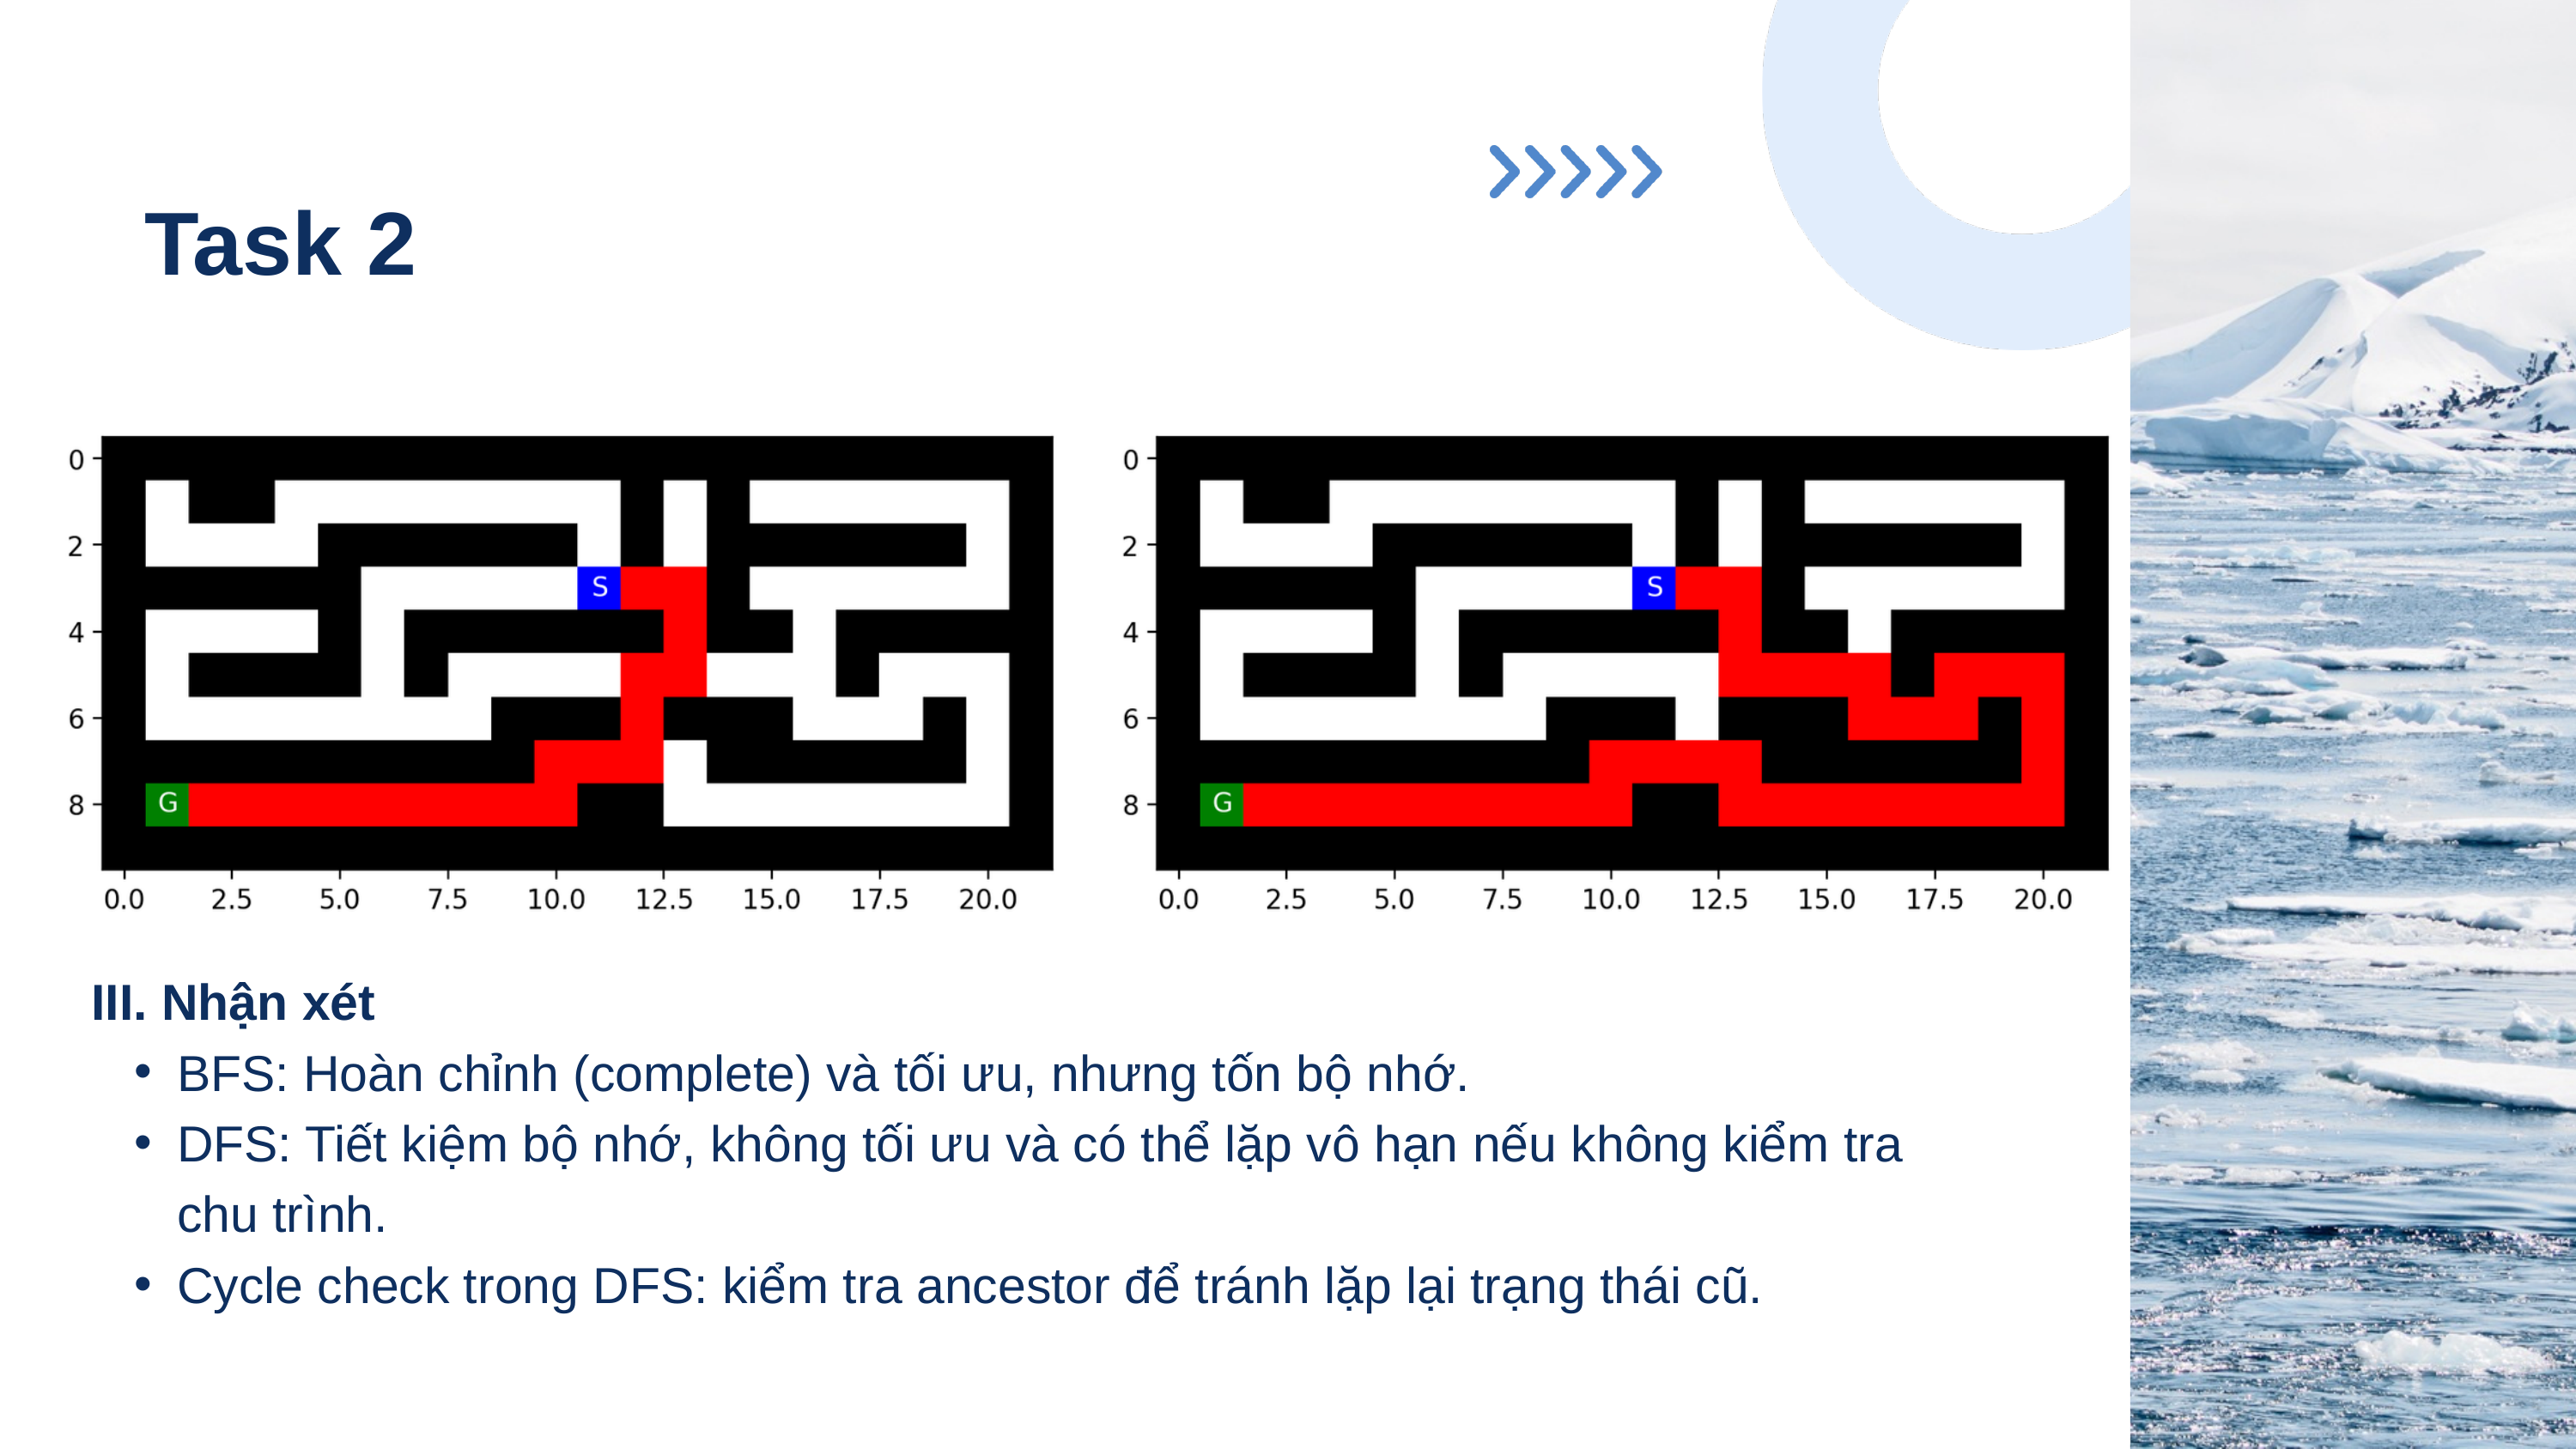

Task 2

III. Nhận xét
BFS: Hoàn chỉnh (complete) và tối ưu, nhưng tốn bộ nhớ.
DFS: Tiết kiệm bộ nhớ, không tối ưu và có thể lặp vô hạn nếu không kiểm tra chu trình.
Cycle check trong DFS: kiểm tra ancestor để tránh lặp lại trạng thái cũ.